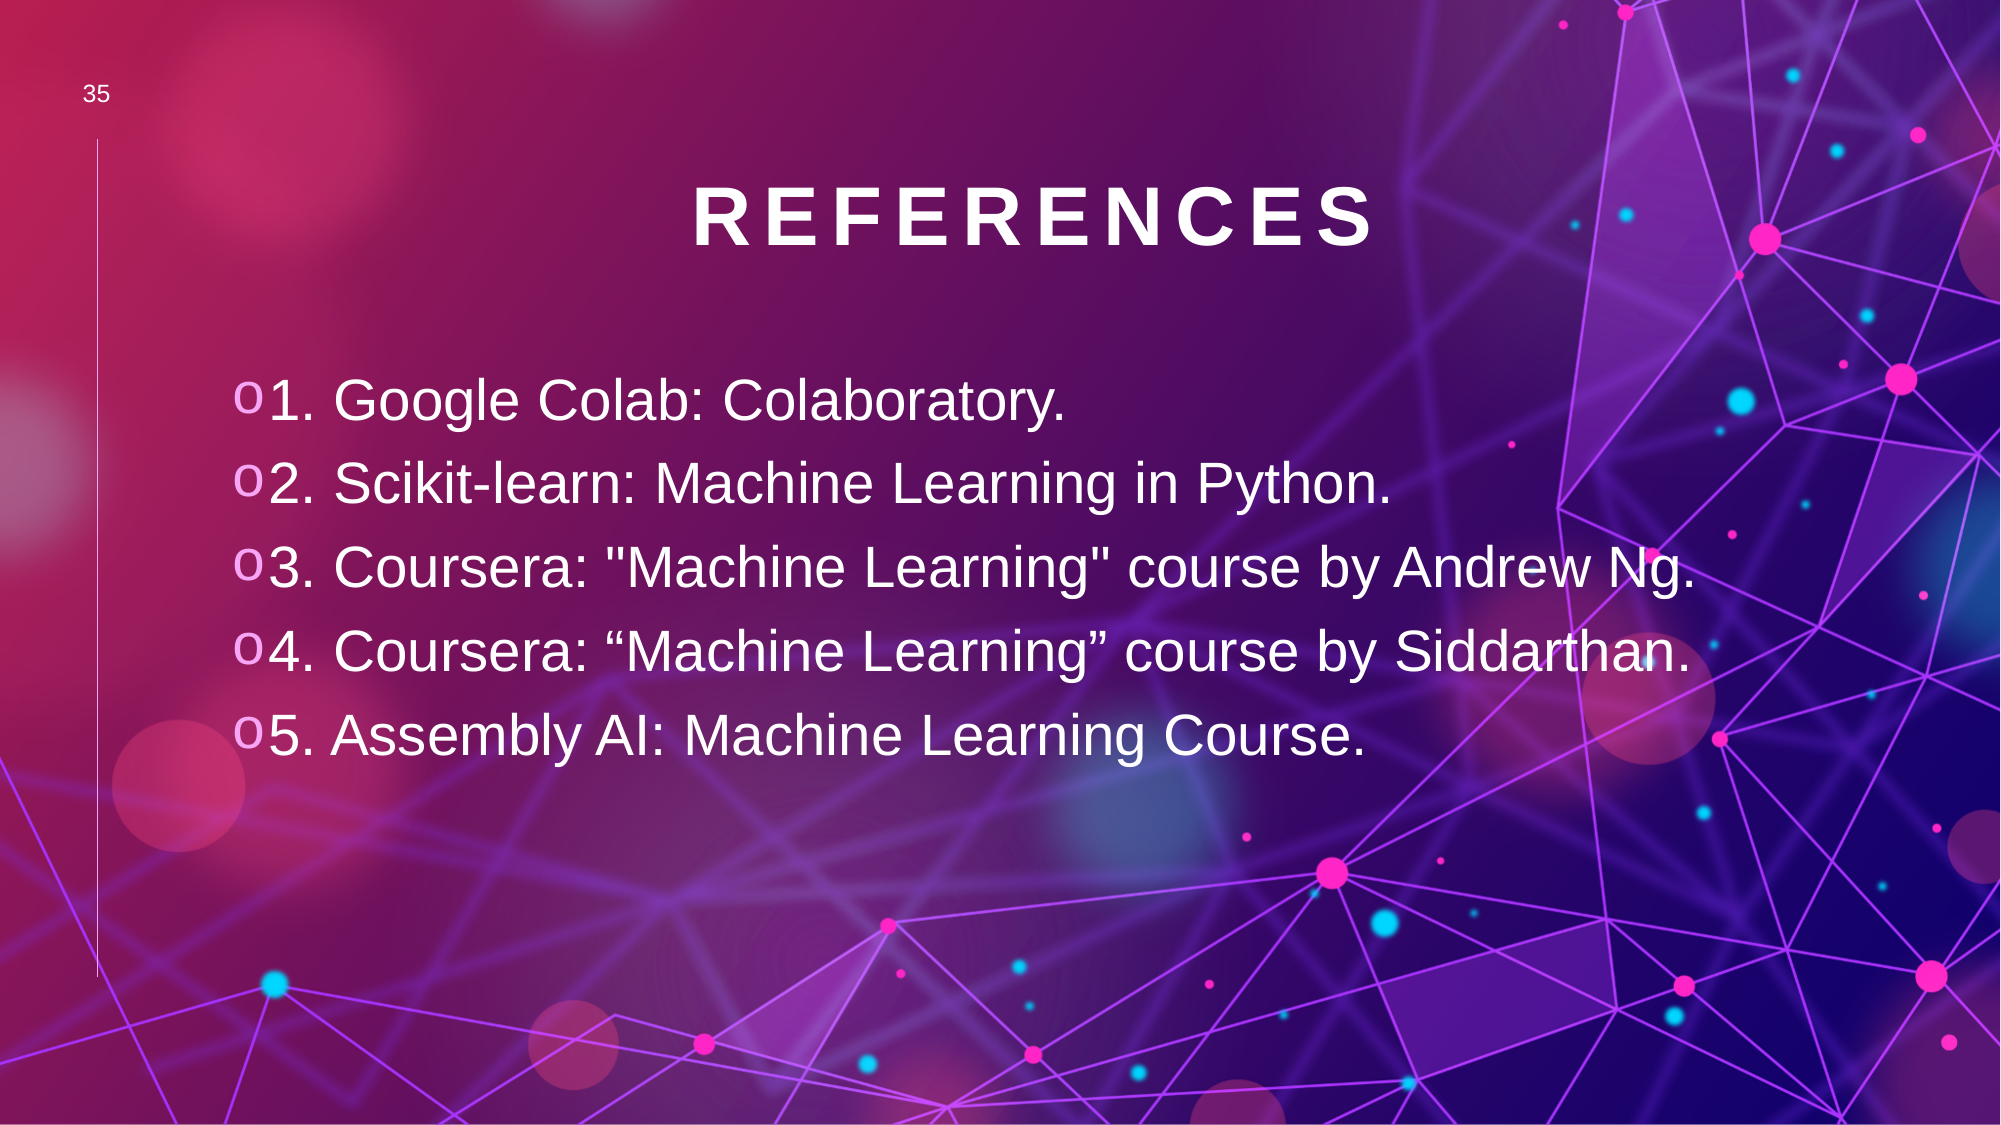

35
# references

1. Google Colab: Colaboratory.
2. Scikit-learn: Machine Learning in Python.
3. Coursera: "Machine Learning" course by Andrew Ng.
4. Coursera: “Machine Learning” course by Siddarthan.
5. Assembly AI: Machine Learning Course.